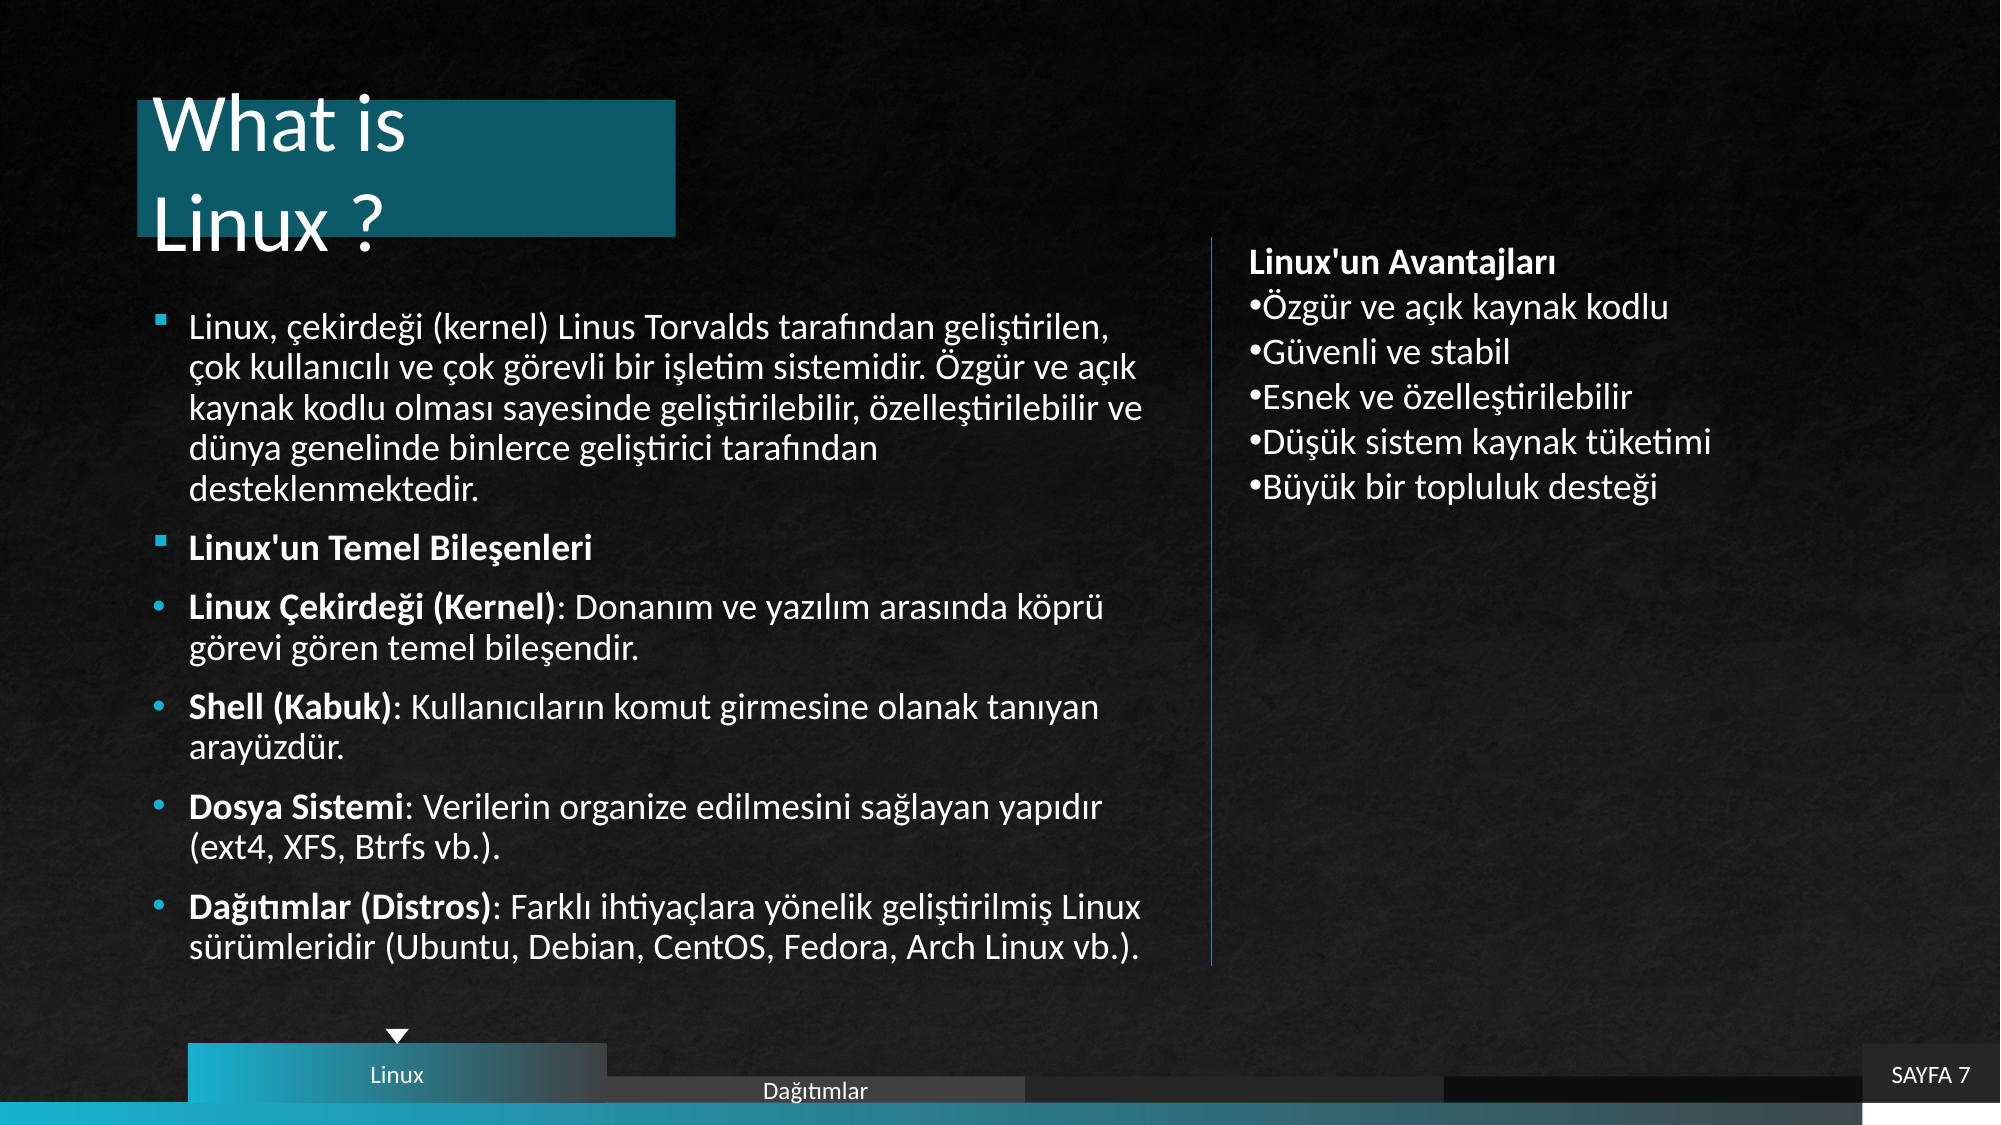

# What is Linux ?
Linux'un Avantajları
Özgür ve açık kaynak kodlu
Güvenli ve stabil
Esnek ve özelleştirilebilir
Düşük sistem kaynak tüketimi
Büyük bir topluluk desteği

Linux, çekirdeği (kernel) Linus Torvalds tarafından geliştirilen, çok kullanıcılı ve çok görevli bir işletim sistemidir. Özgür ve açık kaynak kodlu olması sayesinde geliştirilebilir, özelleştirilebilir ve dünya genelinde binlerce geliştirici tarafından desteklenmektedir.
Linux'un Temel Bileşenleri
Linux Çekirdeği (Kernel): Donanım ve yazılım arasında köprü görevi gören temel bileşendir.
Shell (Kabuk): Kullanıcıların komut girmesine olanak tanıyan arayüzdür.
Dosya Sistemi: Verilerin organize edilmesini sağlayan yapıdır (ext4, XFS, Btrfs vb.).
Dağıtımlar (Distros): Farklı ihtiyaçlara yönelik geliştirilmiş Linux sürümleridir (Ubuntu, Debian, CentOS, Fedora, Arch Linux vb.).

Linux
SAYFA 7
Dağıtımlar